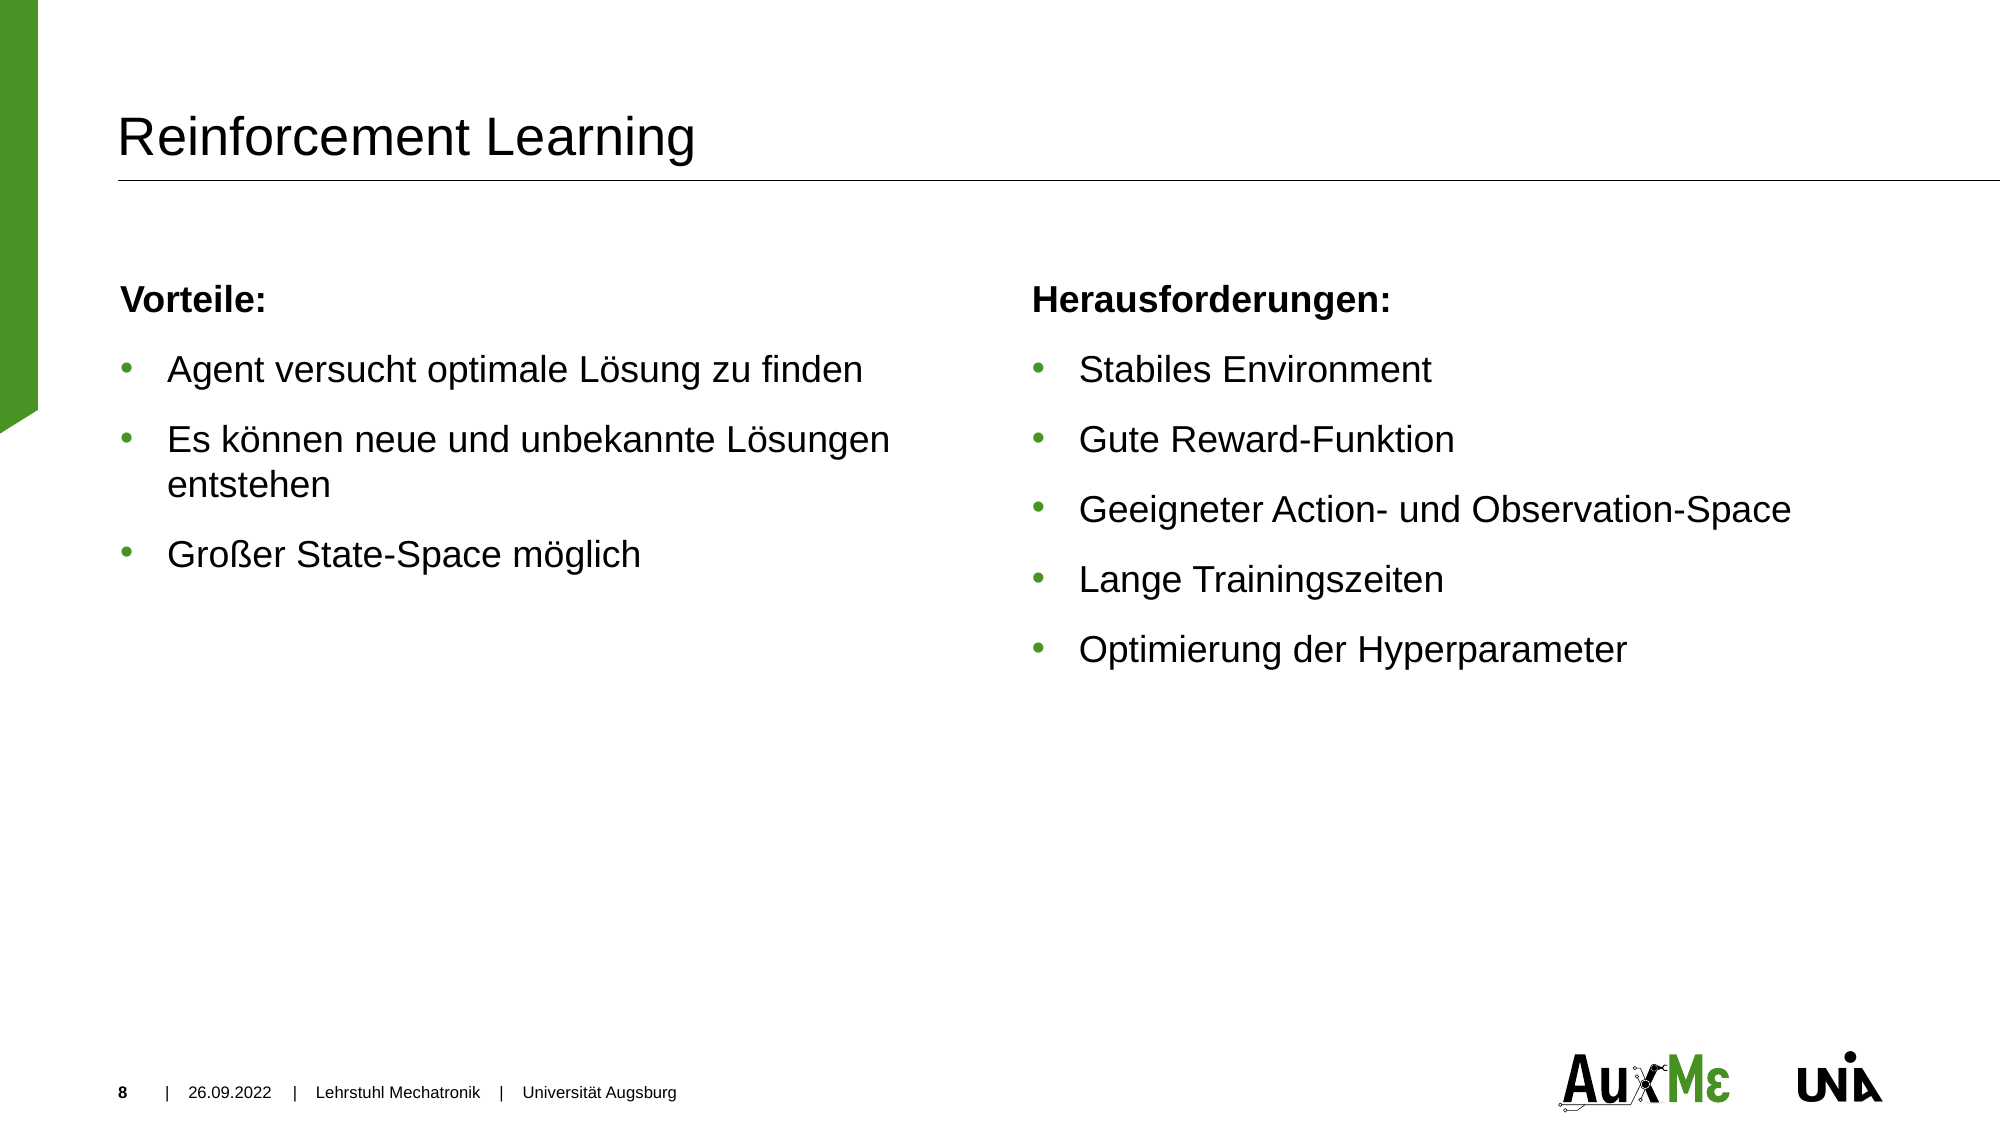

# Reinforcement Learning

Vorteile:
Agent versucht optimale Lösung zu finden
Es können neue und unbekannte Lösungen entstehen
Großer State-Space möglich

Herausforderungen:
Stabiles Environment
Gute Reward-Funktion
Geeigneter Action- und Observation-Space
Lange Trainingszeiten
Optimierung der Hyperparameter
8
|    26.09.2022
|    Lehrstuhl Mechatronik    |    Universität Augsburg